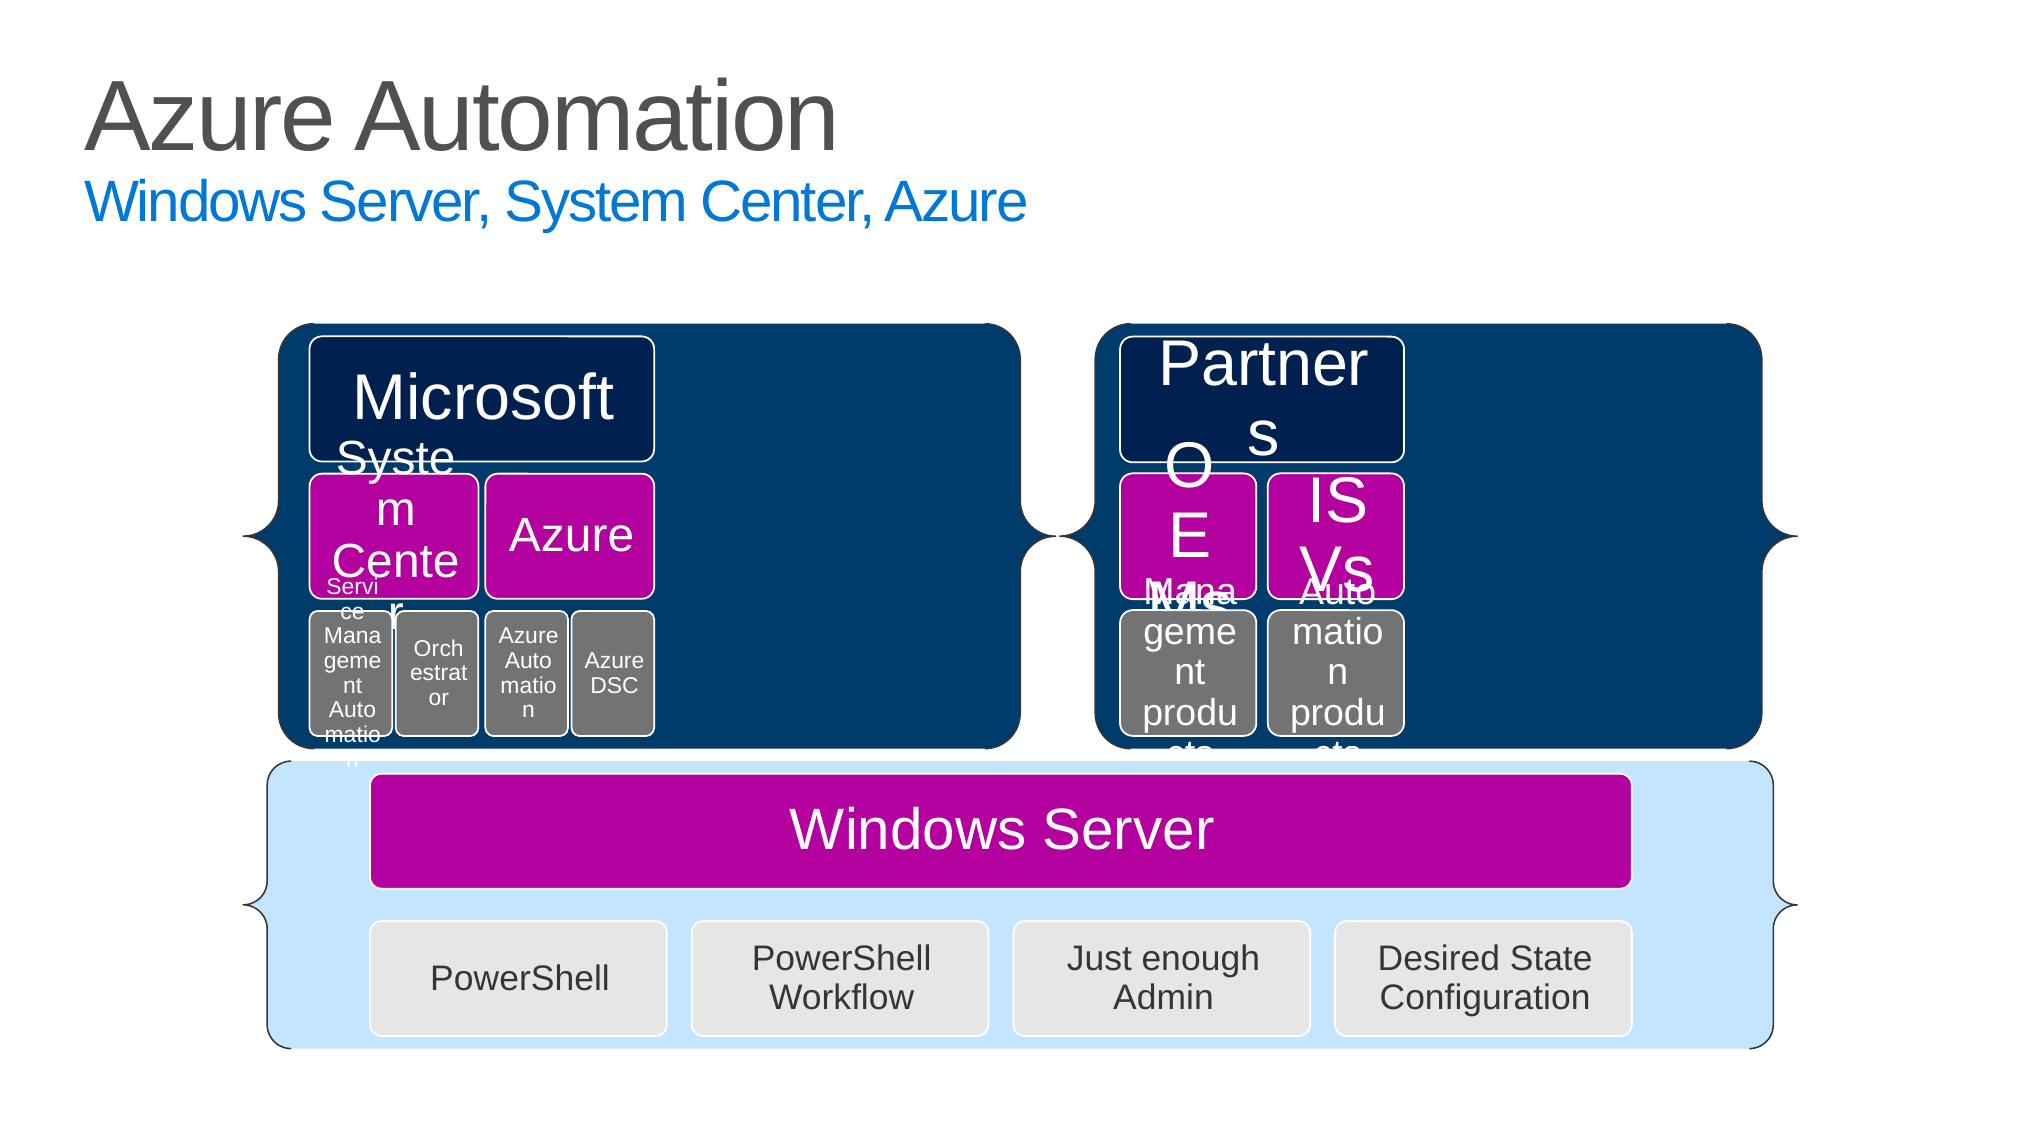

Azure Automation
Windows Server, System Center, Azure

Microsoft
System Center
Service Management Automation
Orchestrator
Azure
Azure Automation
Azure DSC

Partners
OEMs
Management products
ISVs
Automation products

Windows Server
PowerShell
PowerShell Workflow
Just enough Admin
Desired State Configuration